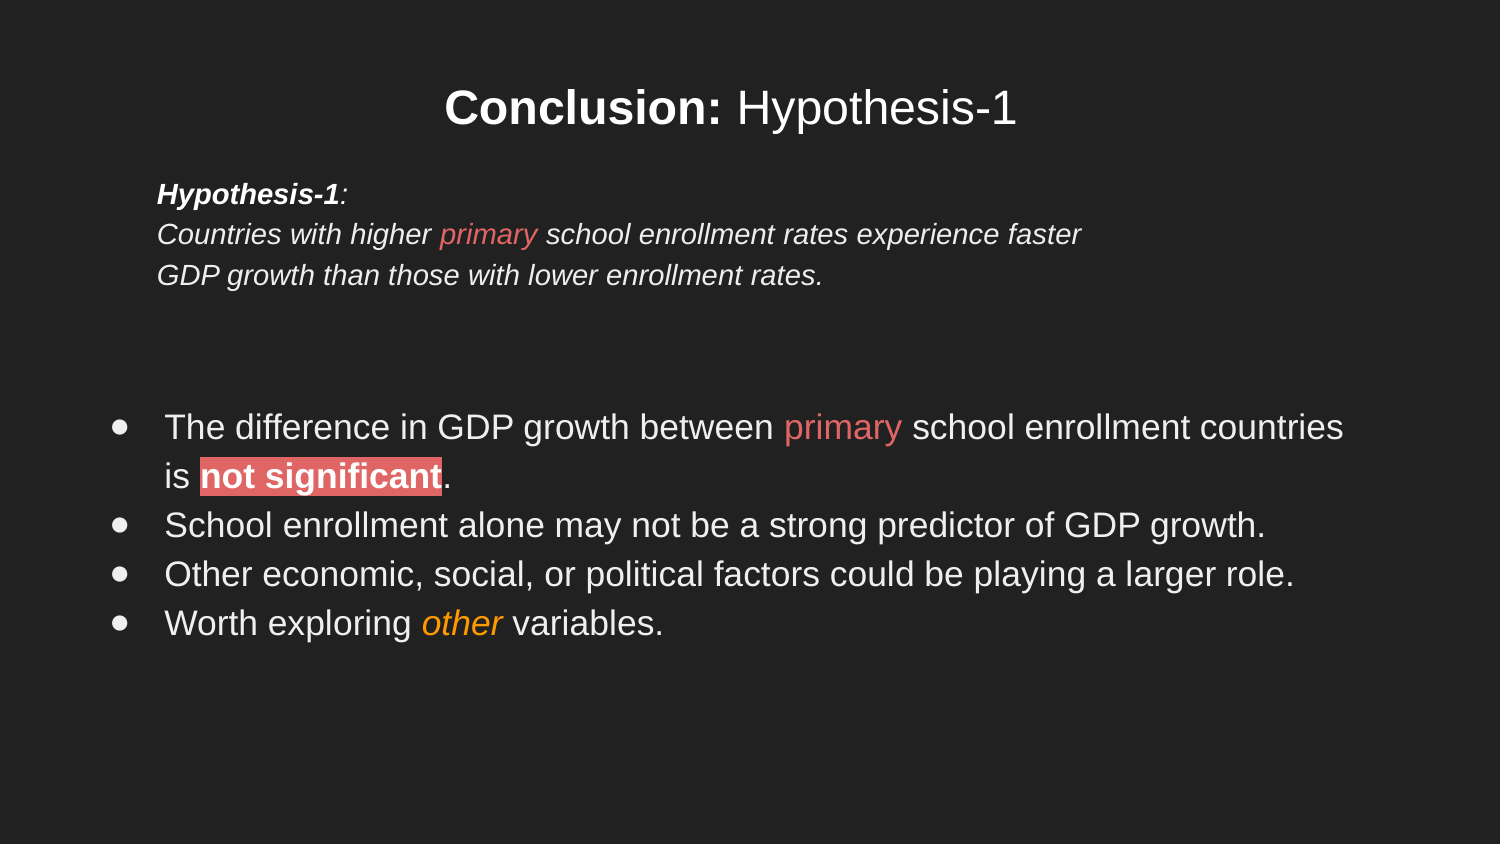

# Conclusion: Hypothesis-1
Hypothesis-1:
Countries with higher primary school enrollment rates experience faster GDP growth than those with lower enrollment rates.
The difference in GDP growth between primary school enrollment countries is not significant.
School enrollment alone may not be a strong predictor of GDP growth.
Other economic, social, or political factors could be playing a larger role.
Worth exploring other variables.